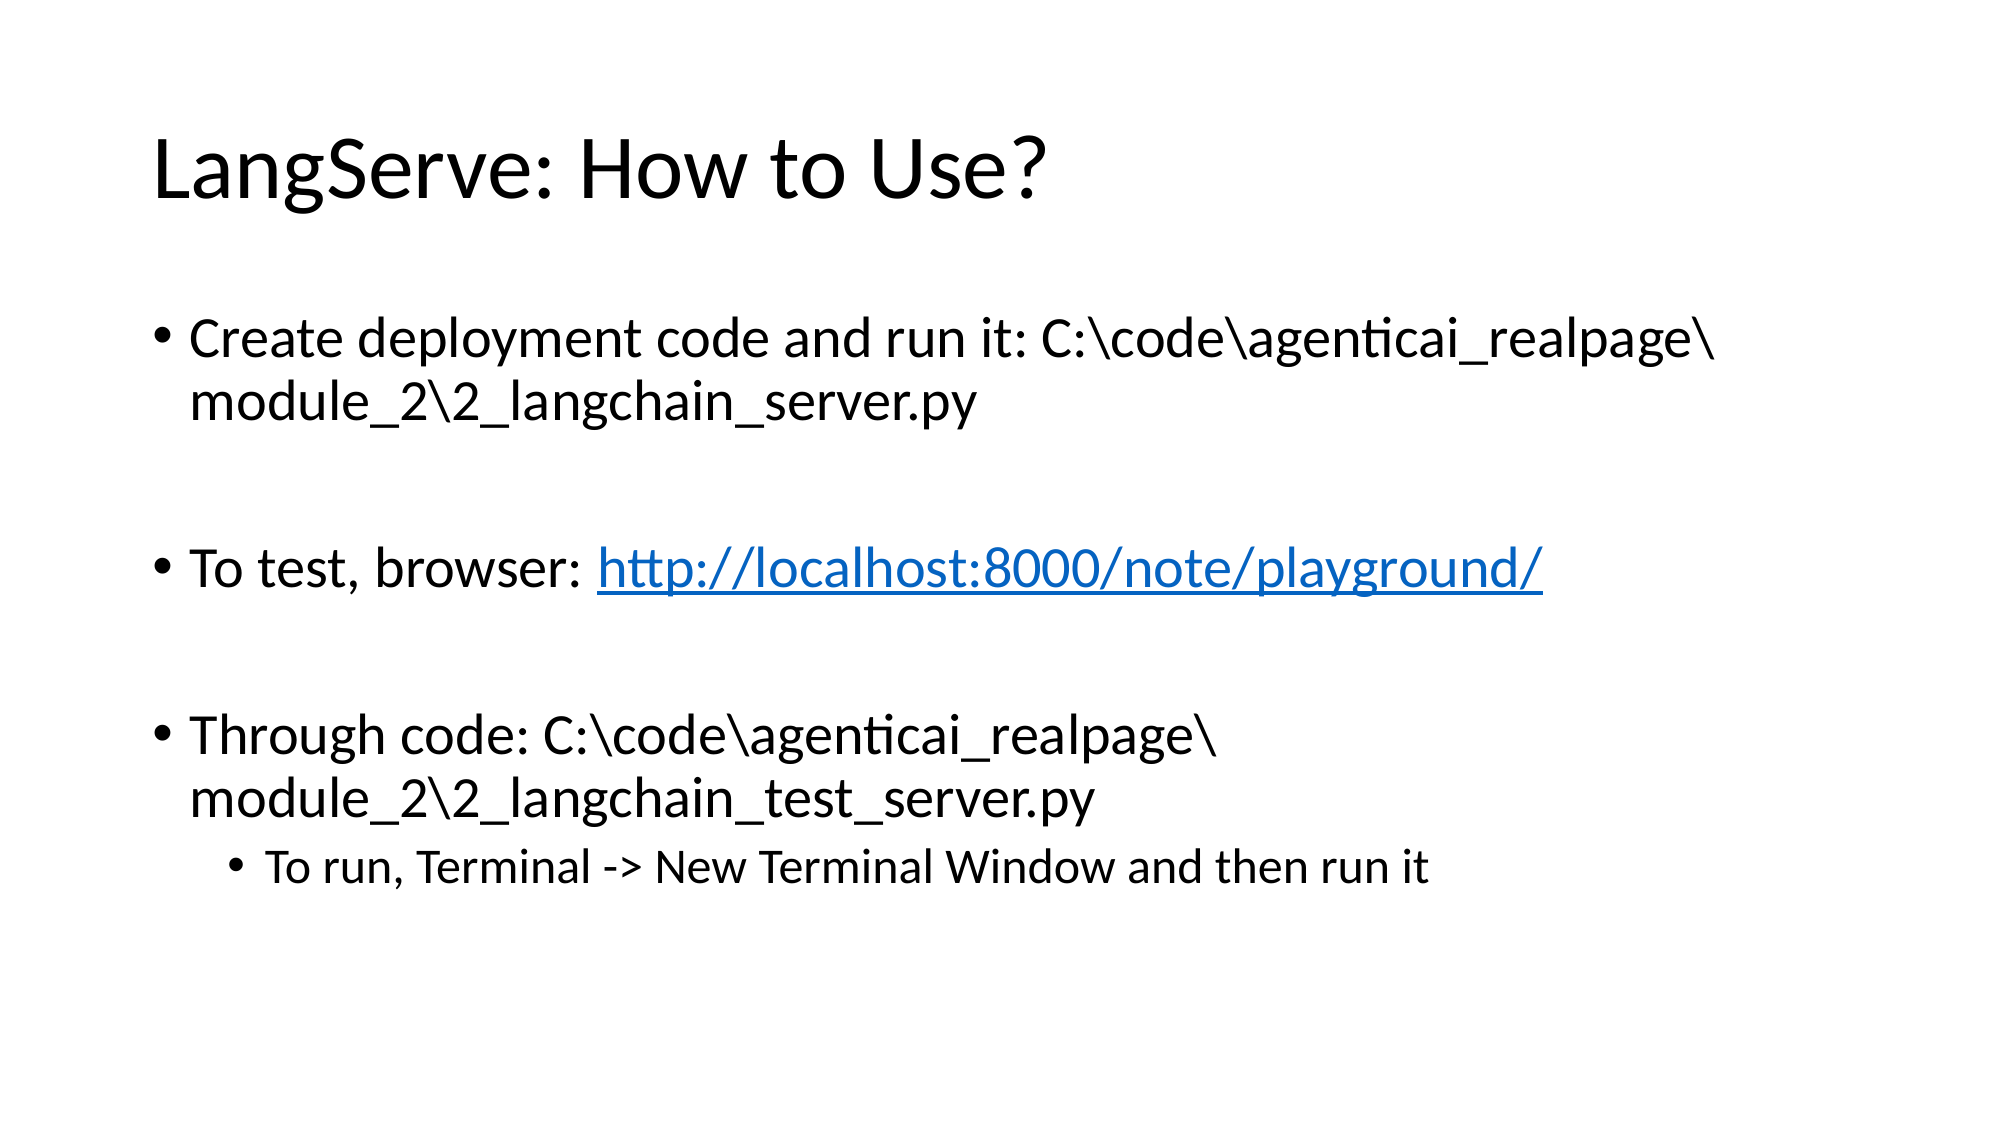

# LangServe: How to Use?
Create deployment code and run it: C:\code\agenticai_realpage\module_2\2_langchain_server.py

To test, browser: http://localhost:8000/note/playground/

Through code: C:\code\agenticai_realpage\module_2\2_langchain_test_server.py
To run, Terminal -> New Terminal Window and then run it